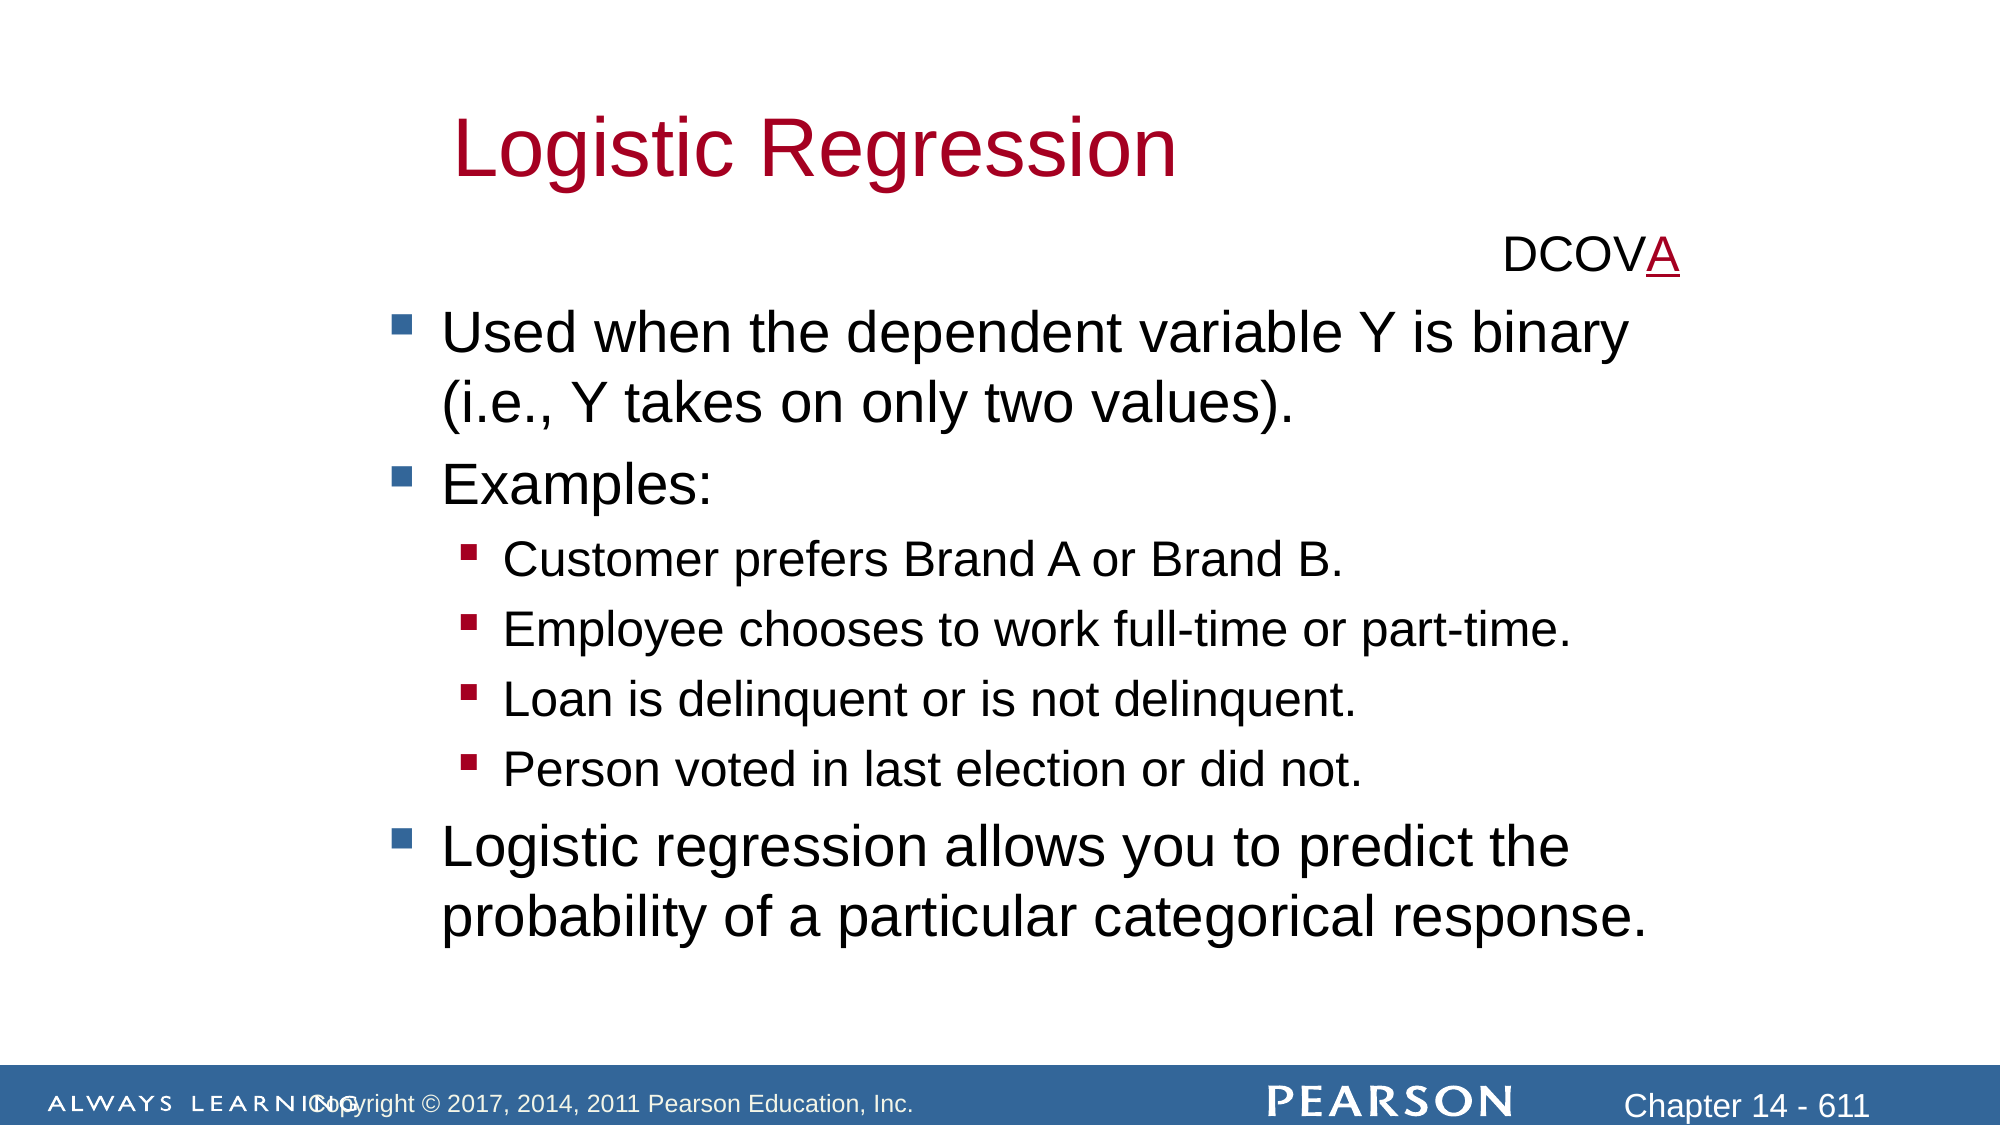

Logistic Regression
DCOVA
Used when the dependent variable Y is binary (i.e., Y takes on only two values).
Examples:
Customer prefers Brand A or Brand B.
Employee chooses to work full-time or part-time.
Loan is delinquent or is not delinquent.
Person voted in last election or did not.
Logistic regression allows you to predict the probability of a particular categorical response.